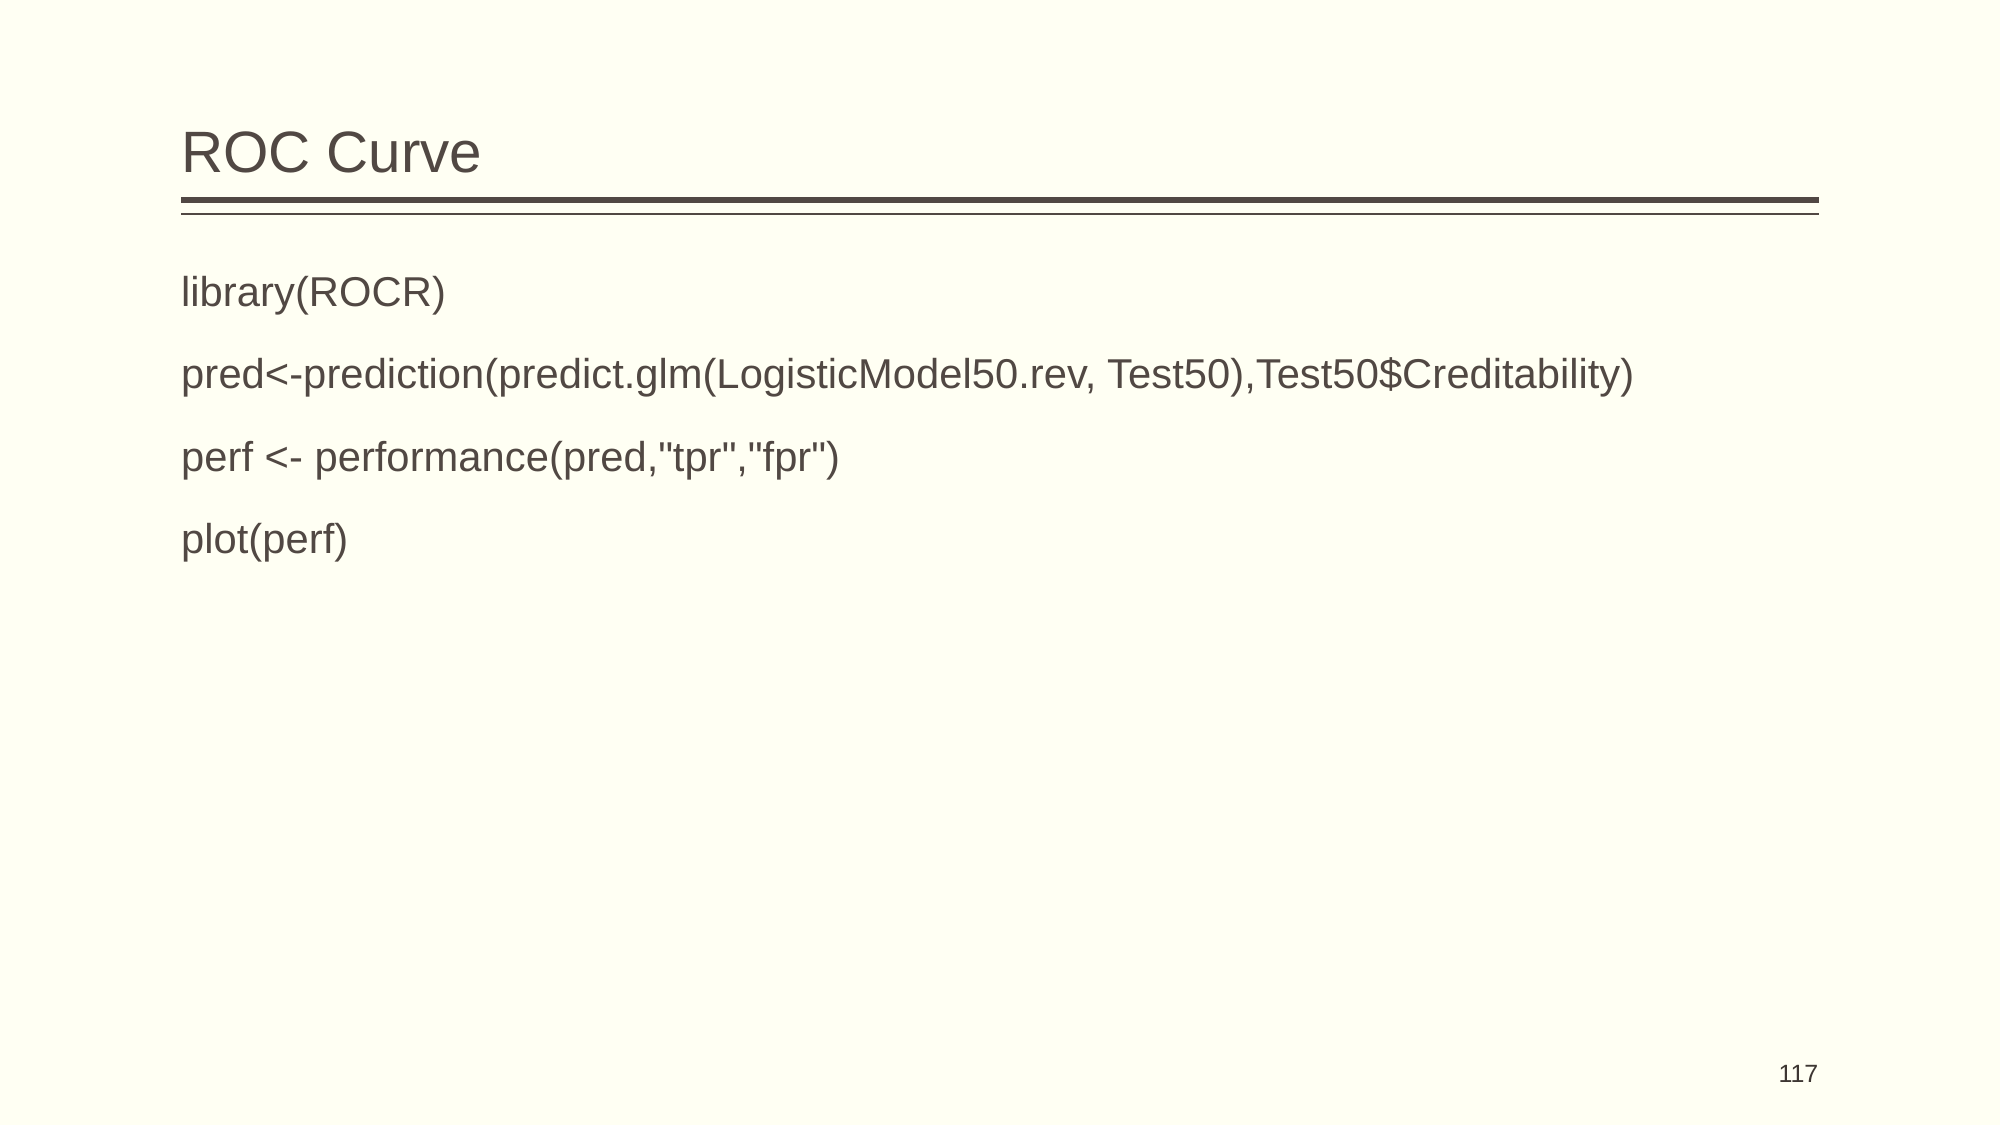

# ROC Curve
library(ROCR)
pred<-prediction(predict.glm(LogisticModel50.rev, Test50),Test50$Creditability)
perf <- performance(pred,"tpr","fpr")
plot(perf)

117